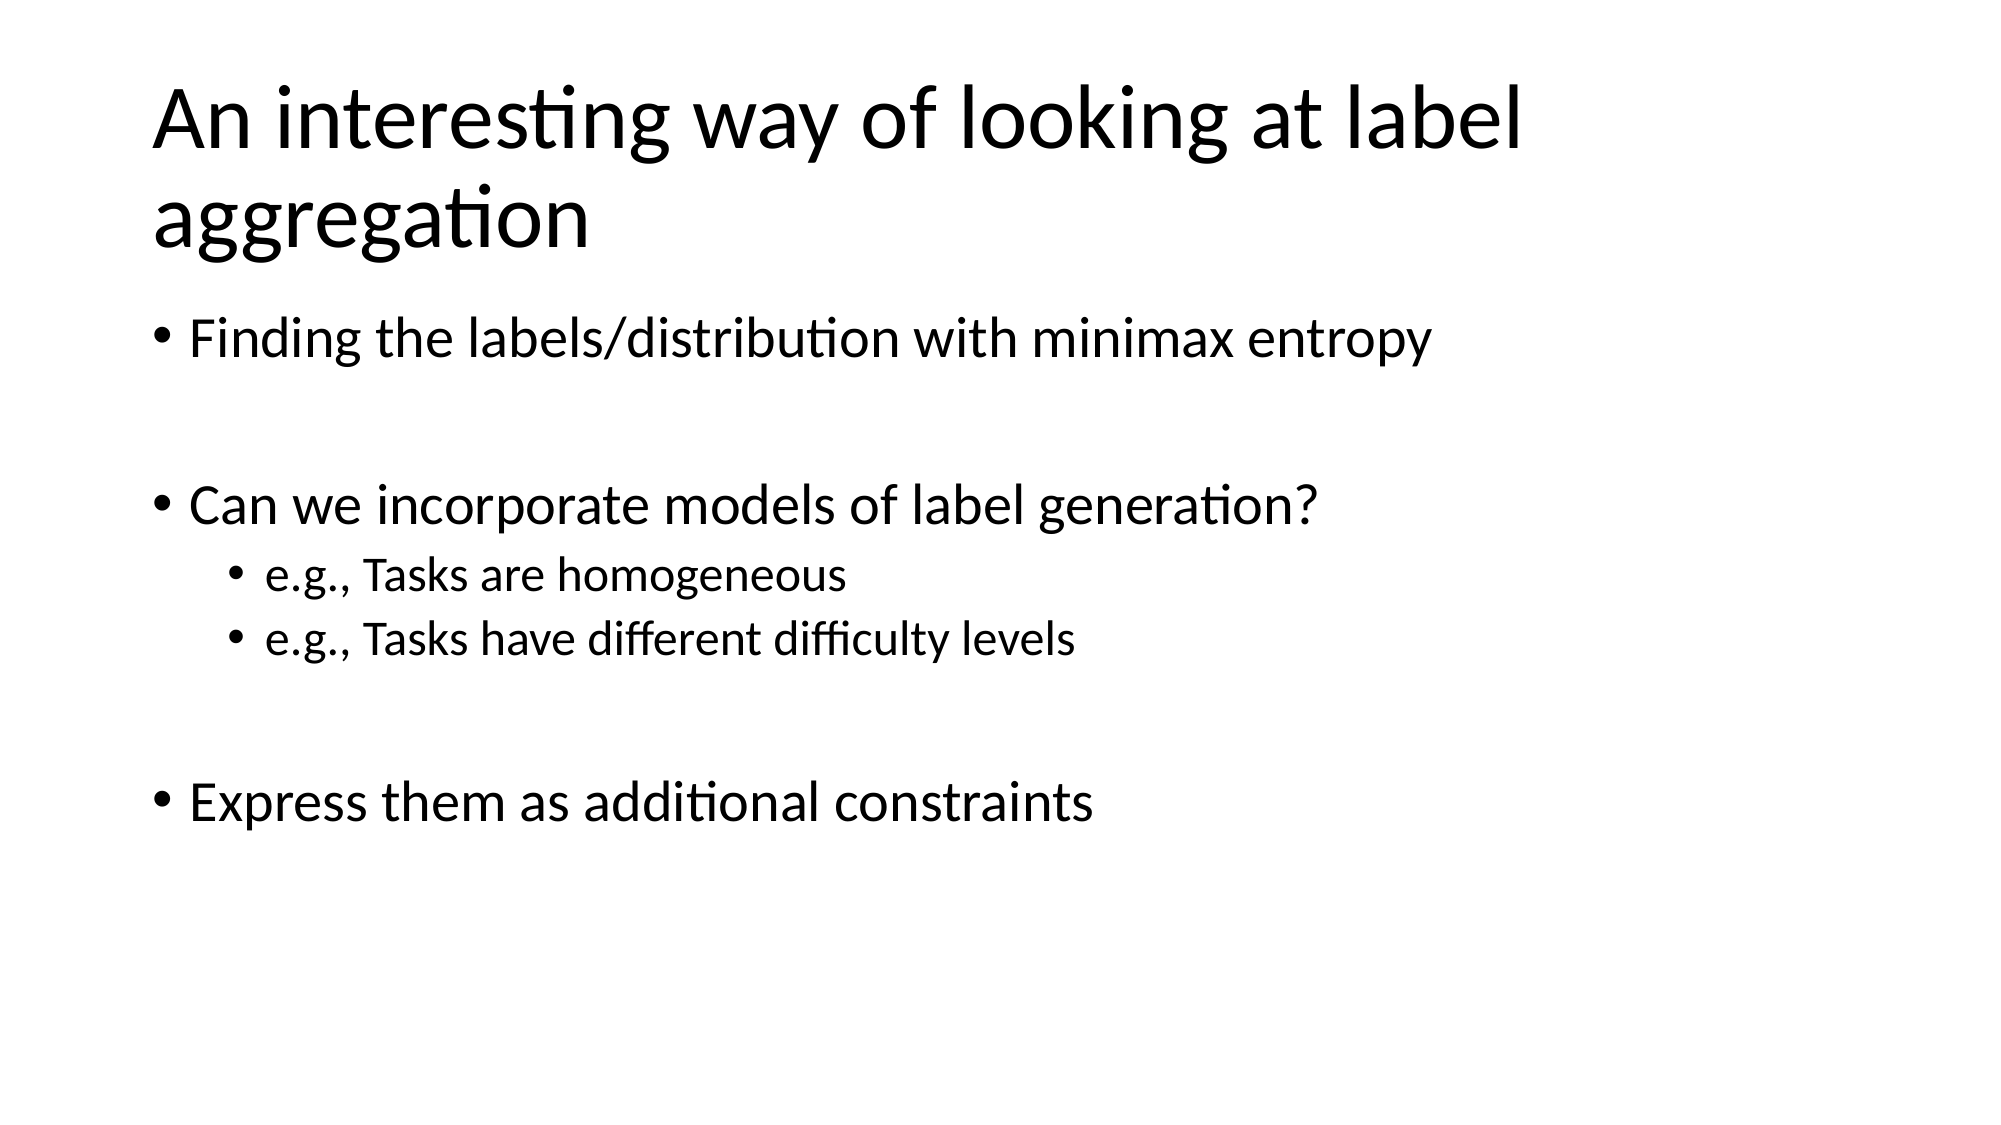

# An interesting way of looking at label aggregation
Finding the labels/distribution with minimax entropy

Can we incorporate models of label generation?
e.g., Tasks are homogeneous
e.g., Tasks have different difficulty levels

Express them as additional constraints